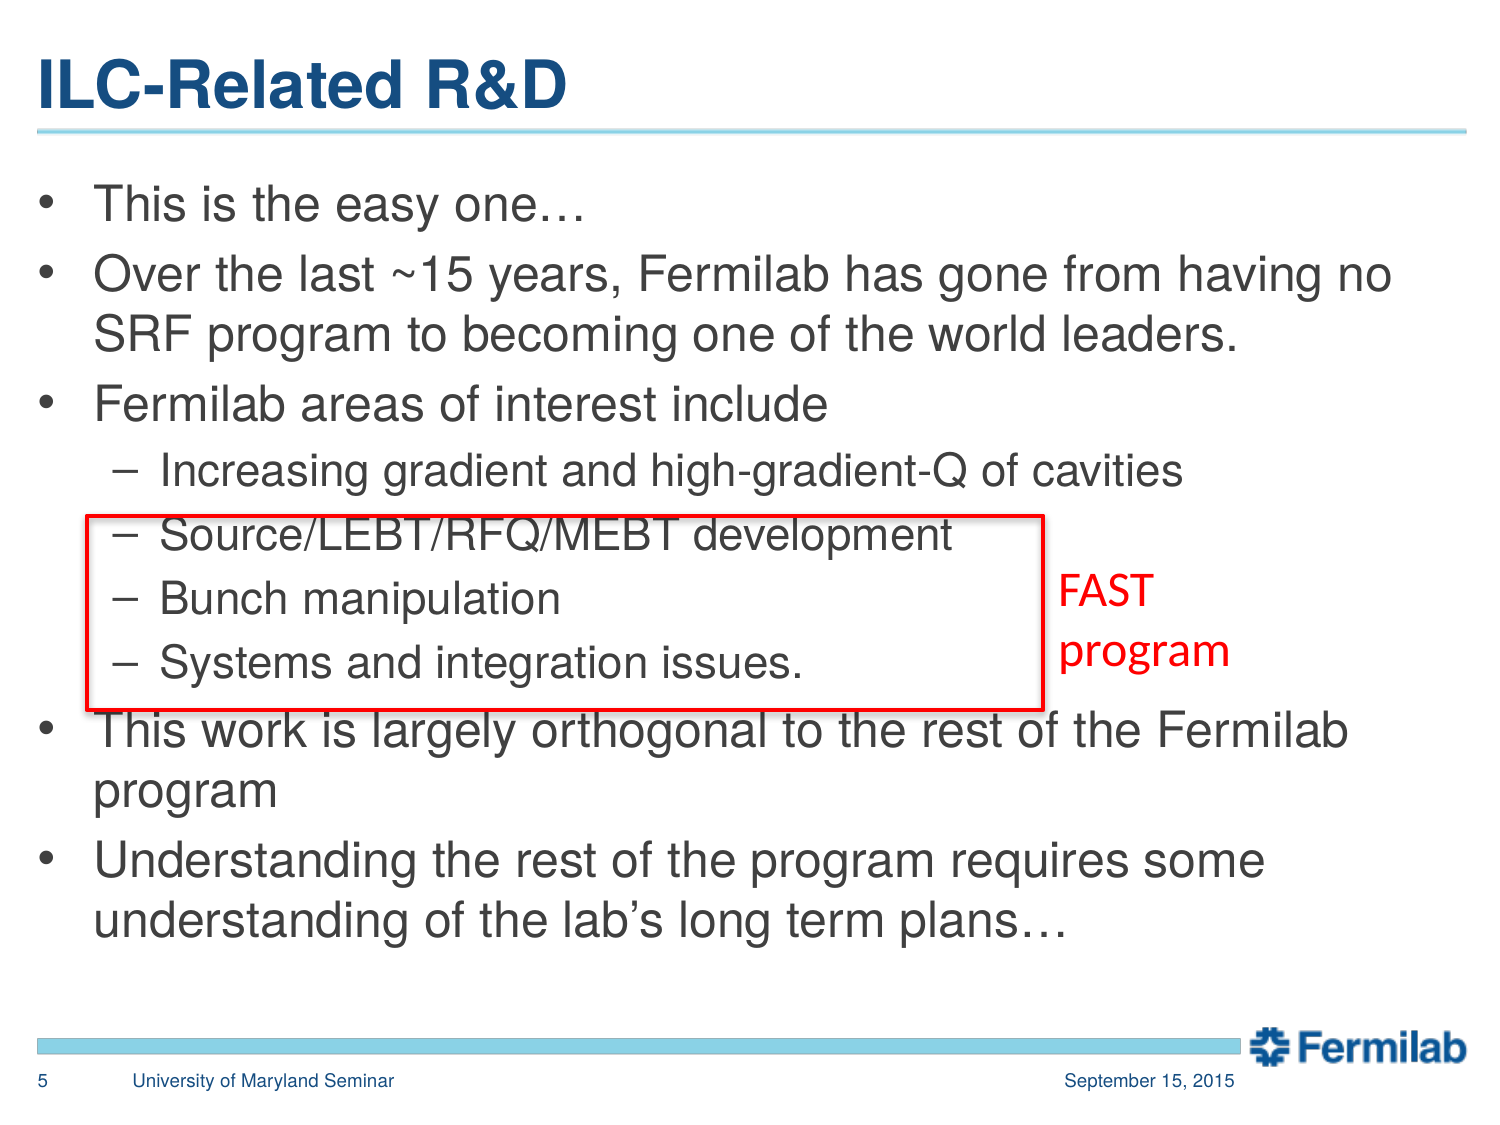

# ILC-Related R&D
This is the easy one…
Over the last ~15 years, Fermilab has gone from having no SRF program to becoming one of the world leaders.
Fermilab areas of interest include
Increasing gradient and high-gradient-Q of cavities
Source/LEBT/RFQ/MEBT development
Bunch manipulation
Systems and integration issues.
This work is largely orthogonal to the rest of the Fermilab program
Understanding the rest of the program requires some understanding of the lab’s long term plans…

FAST program
5
University of Maryland Seminar
September 15, 2015